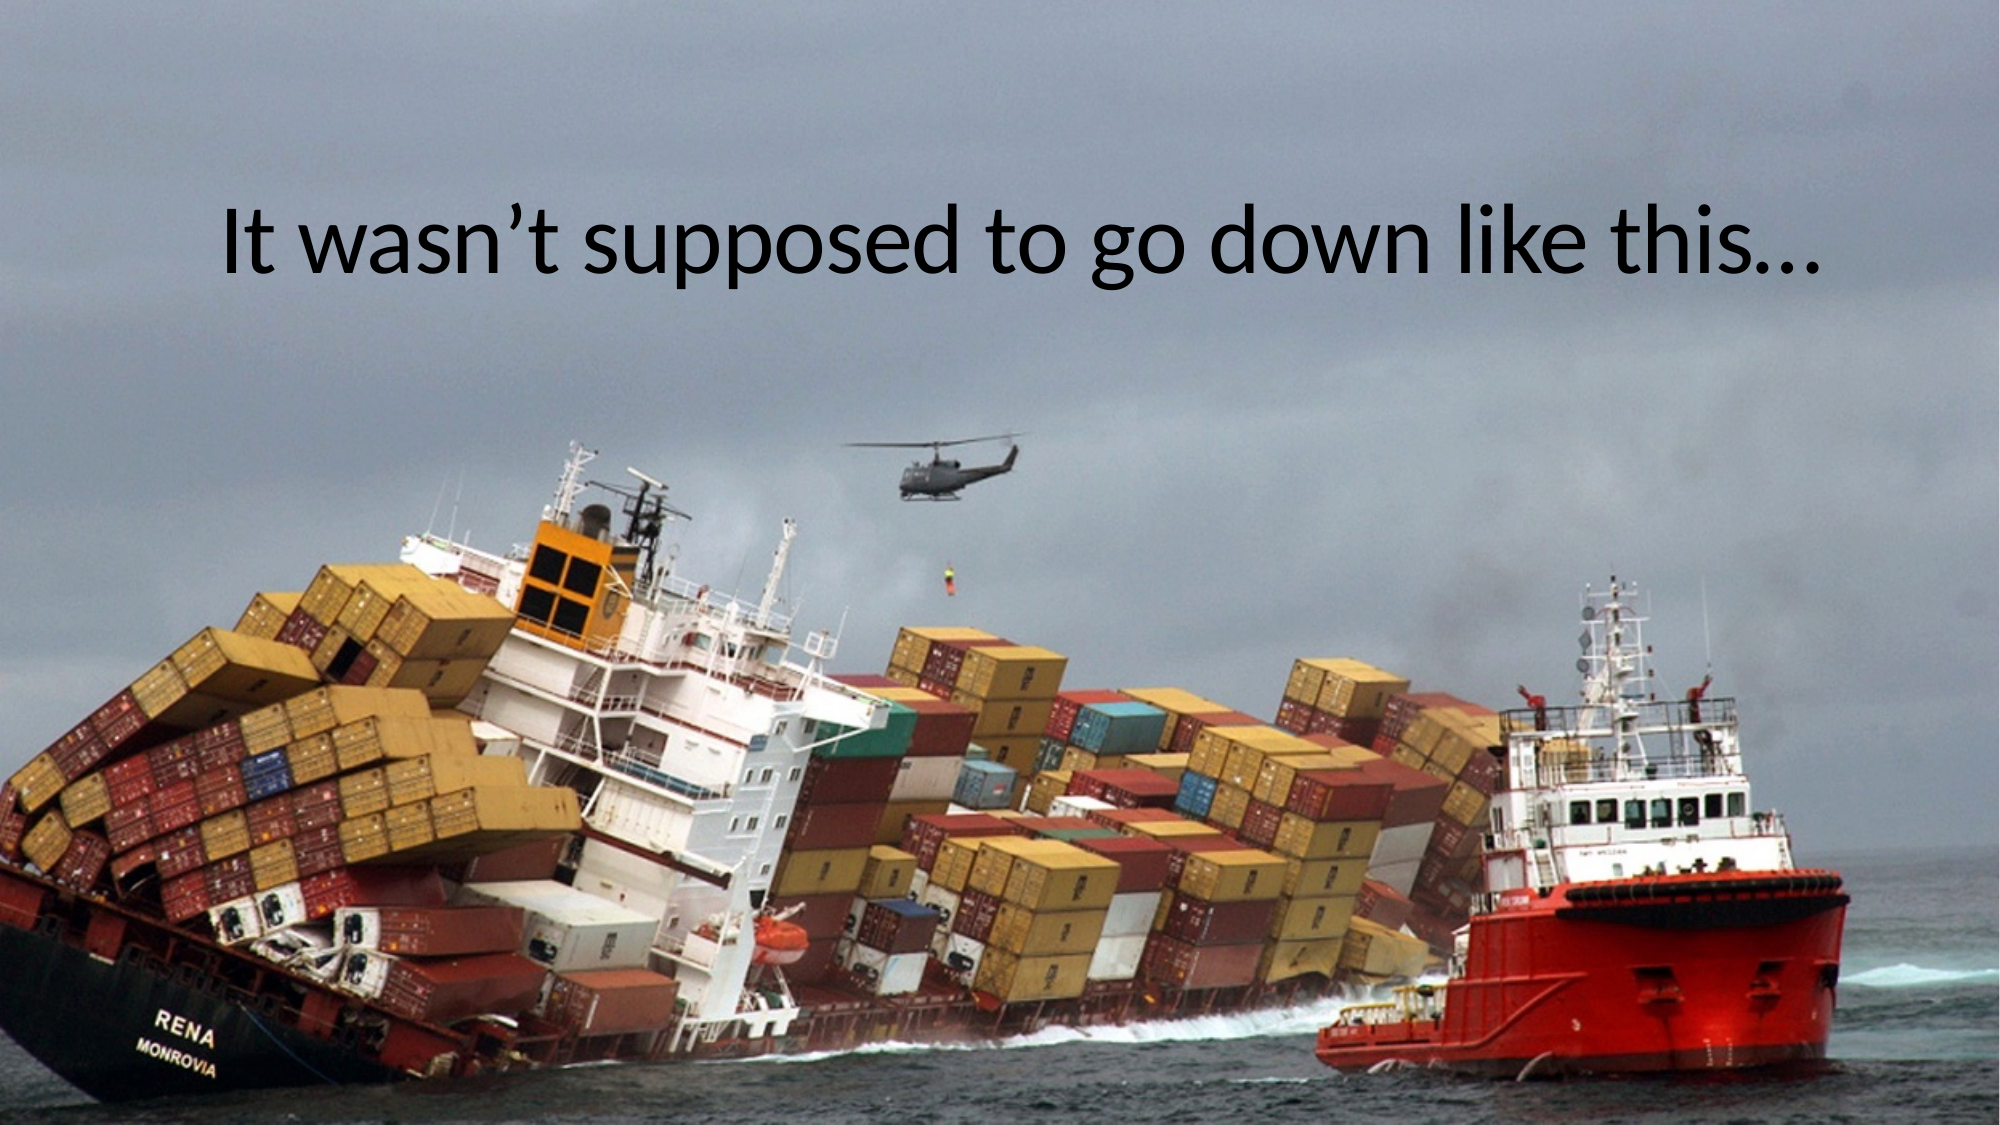

# It wasn’t supposed to go down like this…